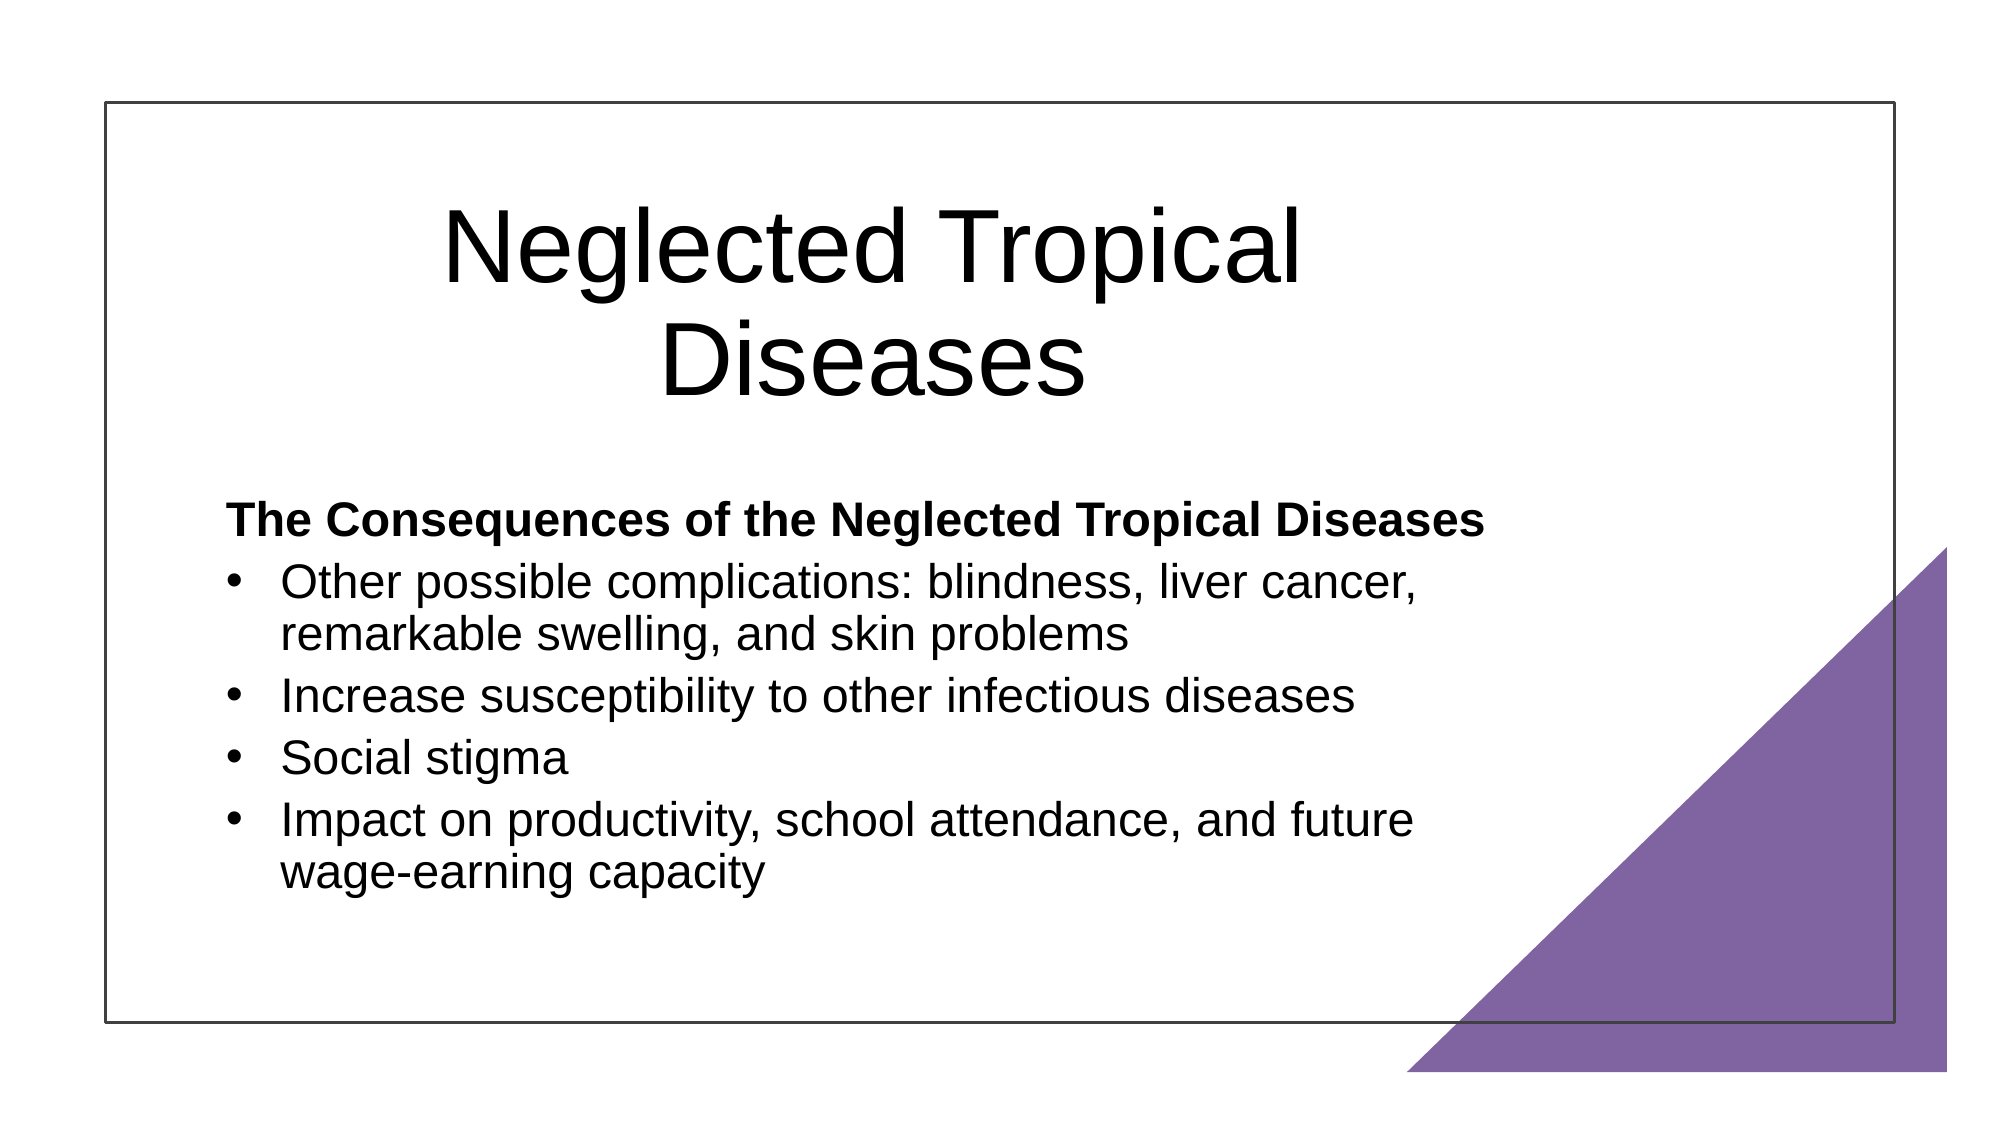

# Neglected Tropical Diseases
The Consequences of the Neglected Tropical Diseases
Other possible complications: blindness, liver cancer, remarkable swelling, and skin problems
Increase susceptibility to other infectious diseases
Social stigma
Impact on productivity, school attendance, and future wage-earning capacity